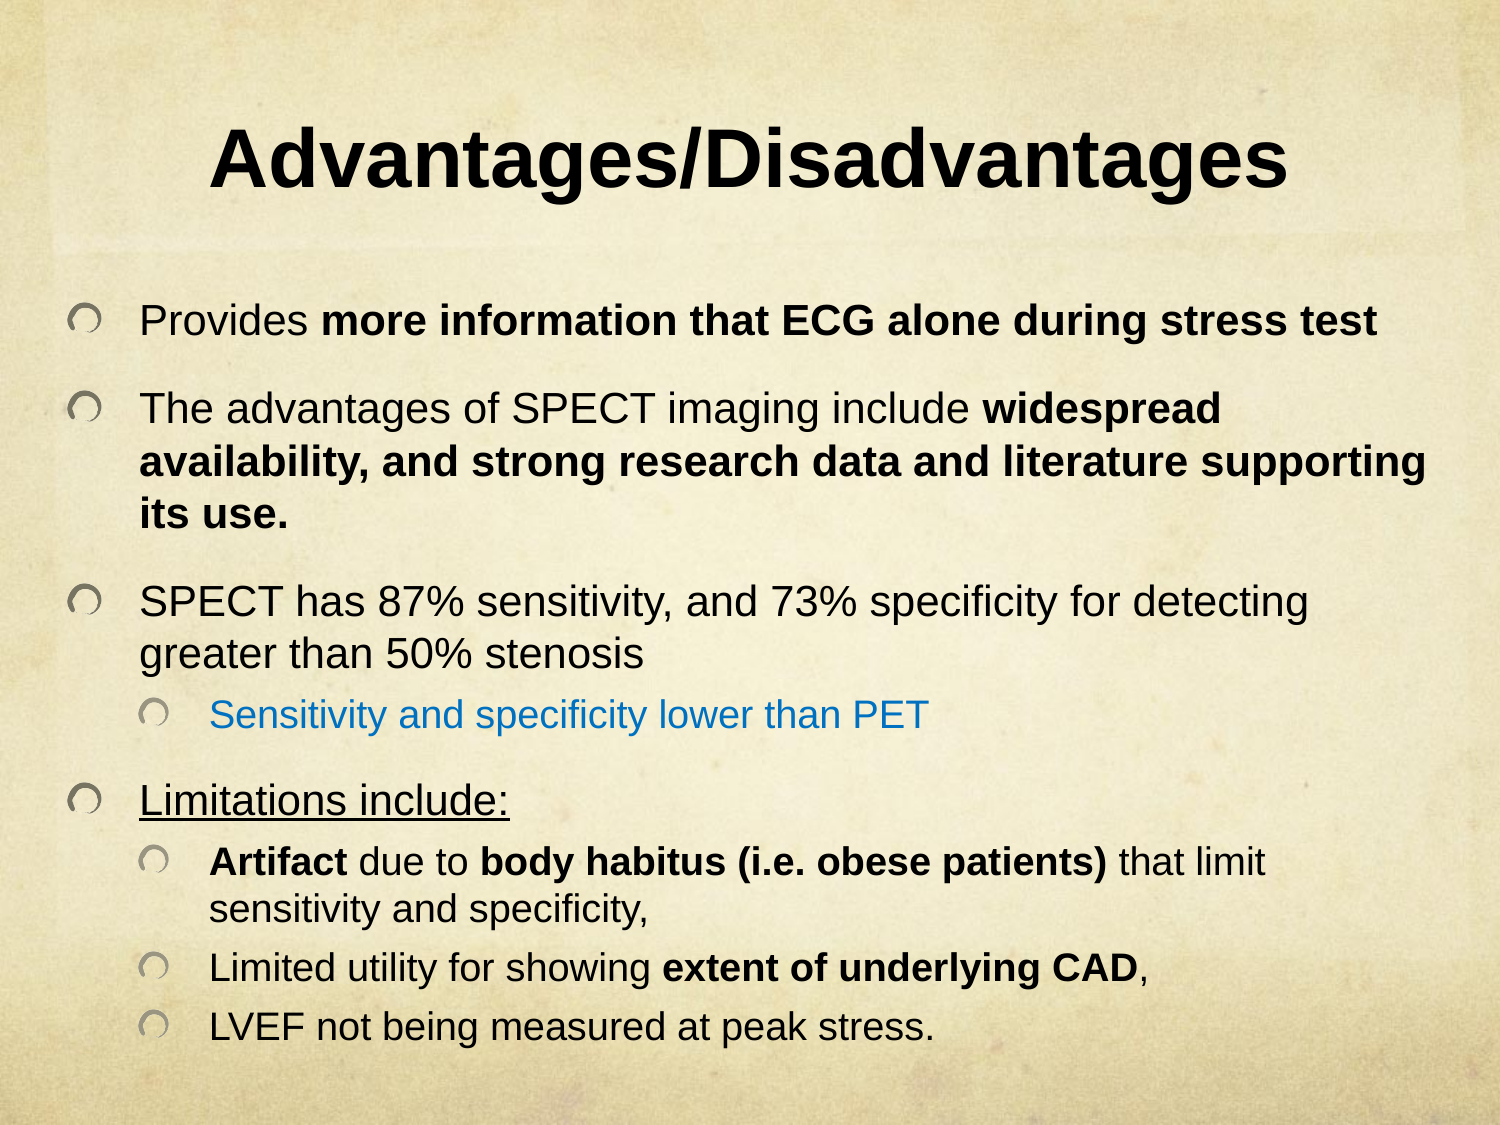

# Advantages/Disadvantages
Provides more information that ECG alone during stress test
The advantages of SPECT imaging include widespread availability, and strong research data and literature supporting its use.
SPECT has 87% sensitivity, and 73% specificity for detecting greater than 50% stenosis
Sensitivity and specificity lower than PET
Limitations include:
Artifact due to body habitus (i.e. obese patients) that limit sensitivity and specificity,
Limited utility for showing extent of underlying CAD,
LVEF not being measured at peak stress.